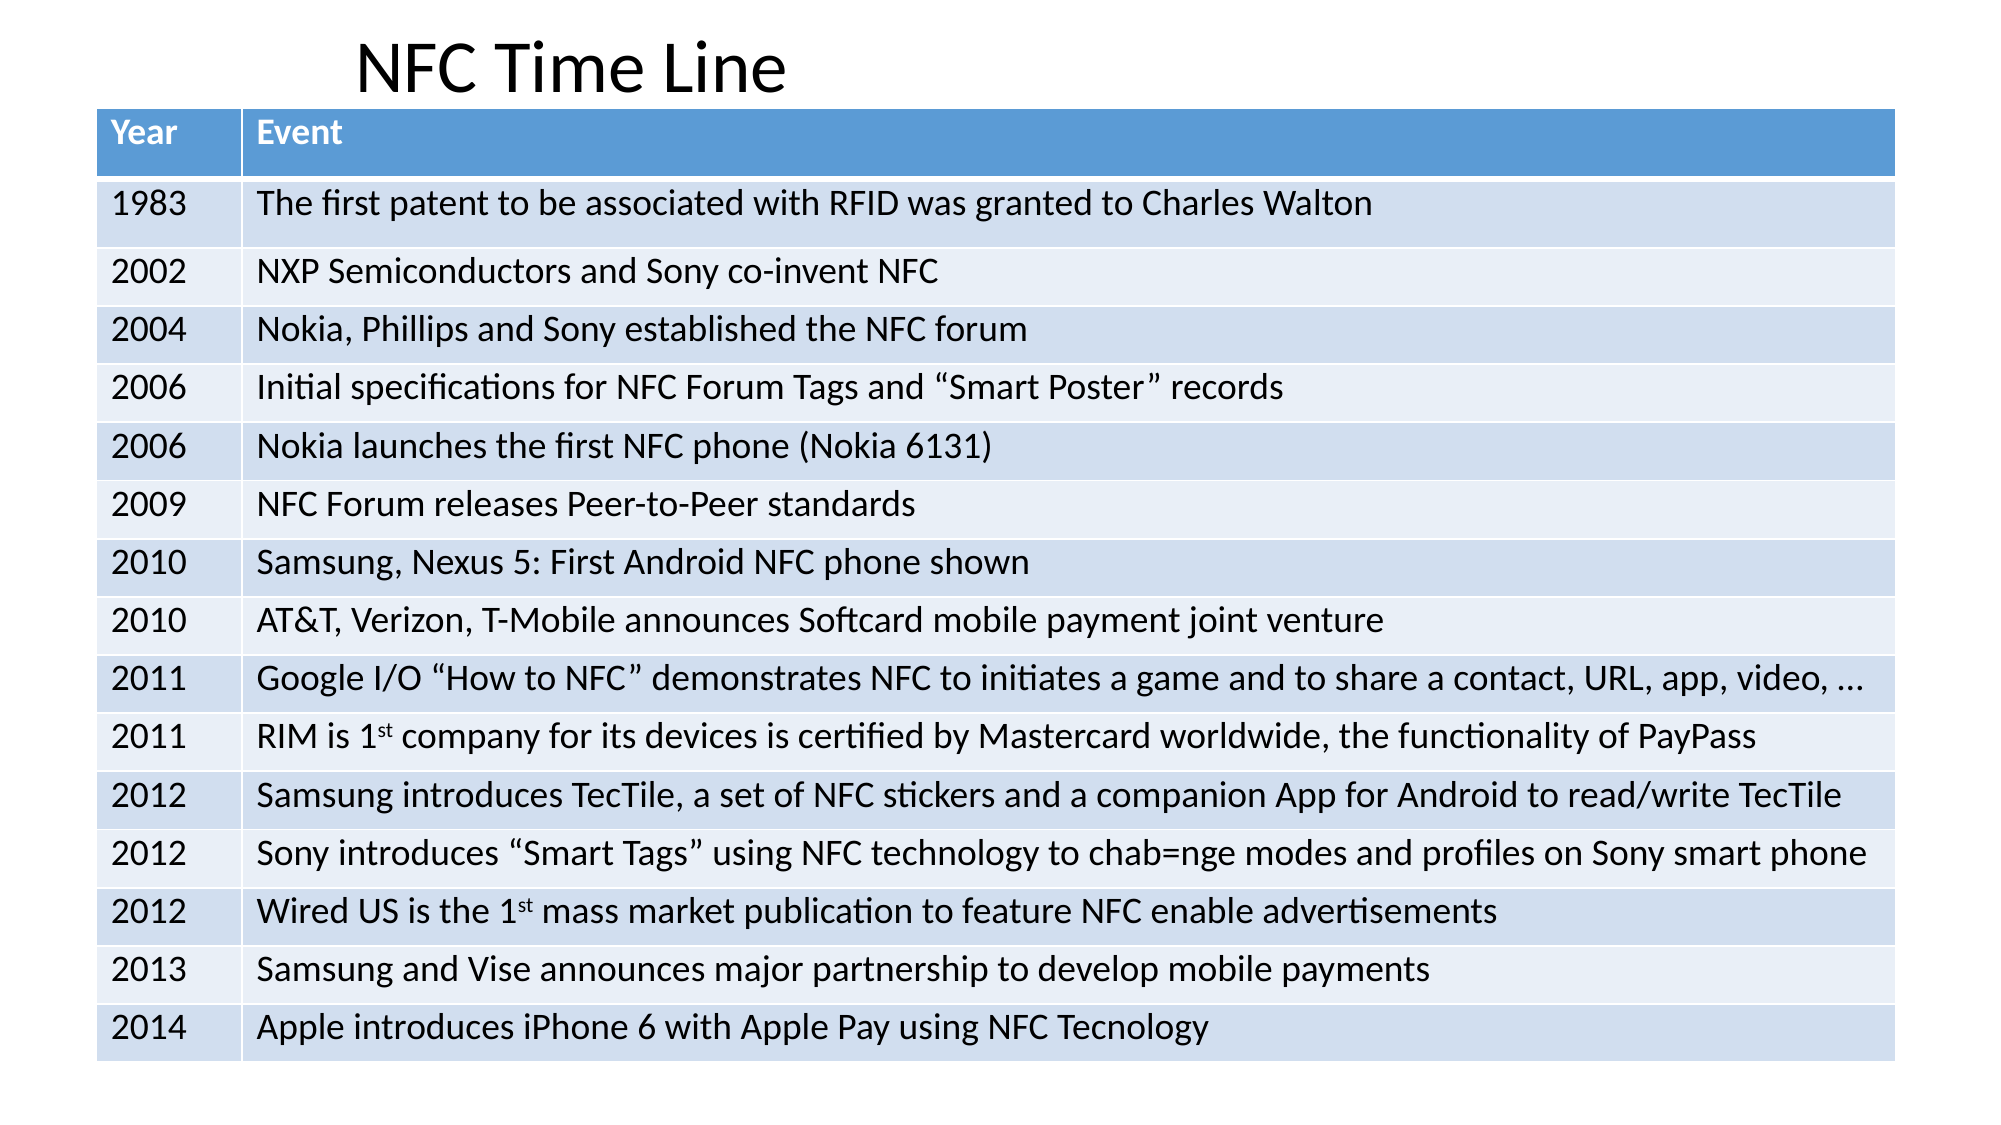

NFC Time Line
| Year | Event |
| --- | --- |
| 1983 | The first patent to be associated with RFID was granted to Charles Walton |
| 2002 | NXP Semiconductors and Sony co-invent NFC |
| 2004 | Nokia, Phillips and Sony established the NFC forum |
| 2006 | Initial specifications for NFC Forum Tags and “Smart Poster” records |
| 2006 | Nokia launches the first NFC phone (Nokia 6131) |
| 2009 | NFC Forum releases Peer-to-Peer standards |
| 2010 | Samsung, Nexus 5: First Android NFC phone shown |
| 2010 | AT&T, Verizon, T-Mobile announces Softcard mobile payment joint venture |
| 2011 | Google I/O “How to NFC” demonstrates NFC to initiates a game and to share a contact, URL, app, video, … |
| 2011 | RIM is 1st company for its devices is certified by Mastercard worldwide, the functionality of PayPass |
| 2012 | Samsung introduces TecTile, a set of NFC stickers and a companion App for Android to read/write TecTile |
| 2012 | Sony introduces “Smart Tags” using NFC technology to chab=nge modes and profiles on Sony smart phone |
| 2012 | Wired US is the 1st mass market publication to feature NFC enable advertisements |
| 2013 | Samsung and Vise announces major partnership to develop mobile payments |
| 2014 | Apple introduces iPhone 6 with Apple Pay using NFC Tecnology |